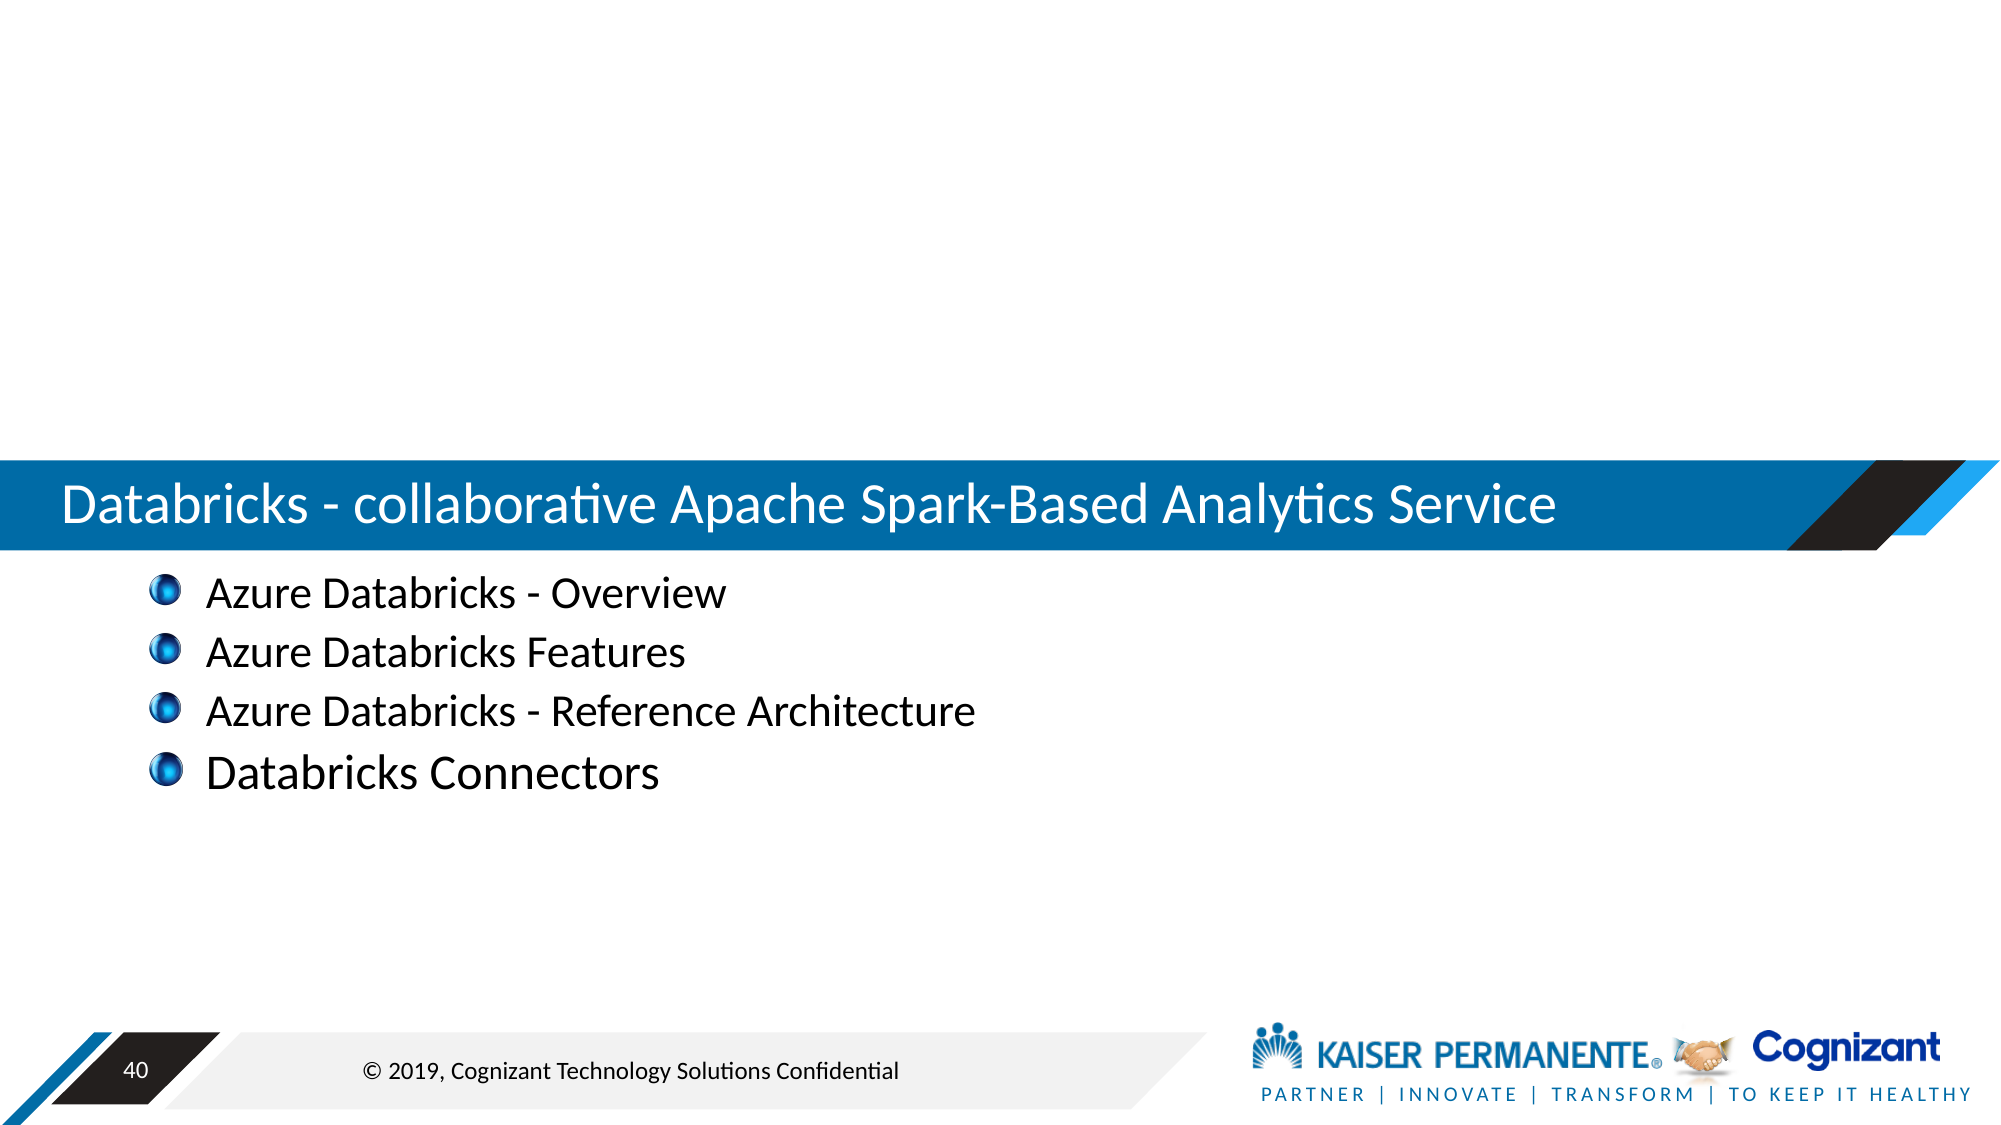

# Databricks - collaborative Apache Spark-Based Analytics Service
Azure Databricks - Overview
Azure Databricks Features
Azure Databricks - Reference Architecture
Databricks Connectors